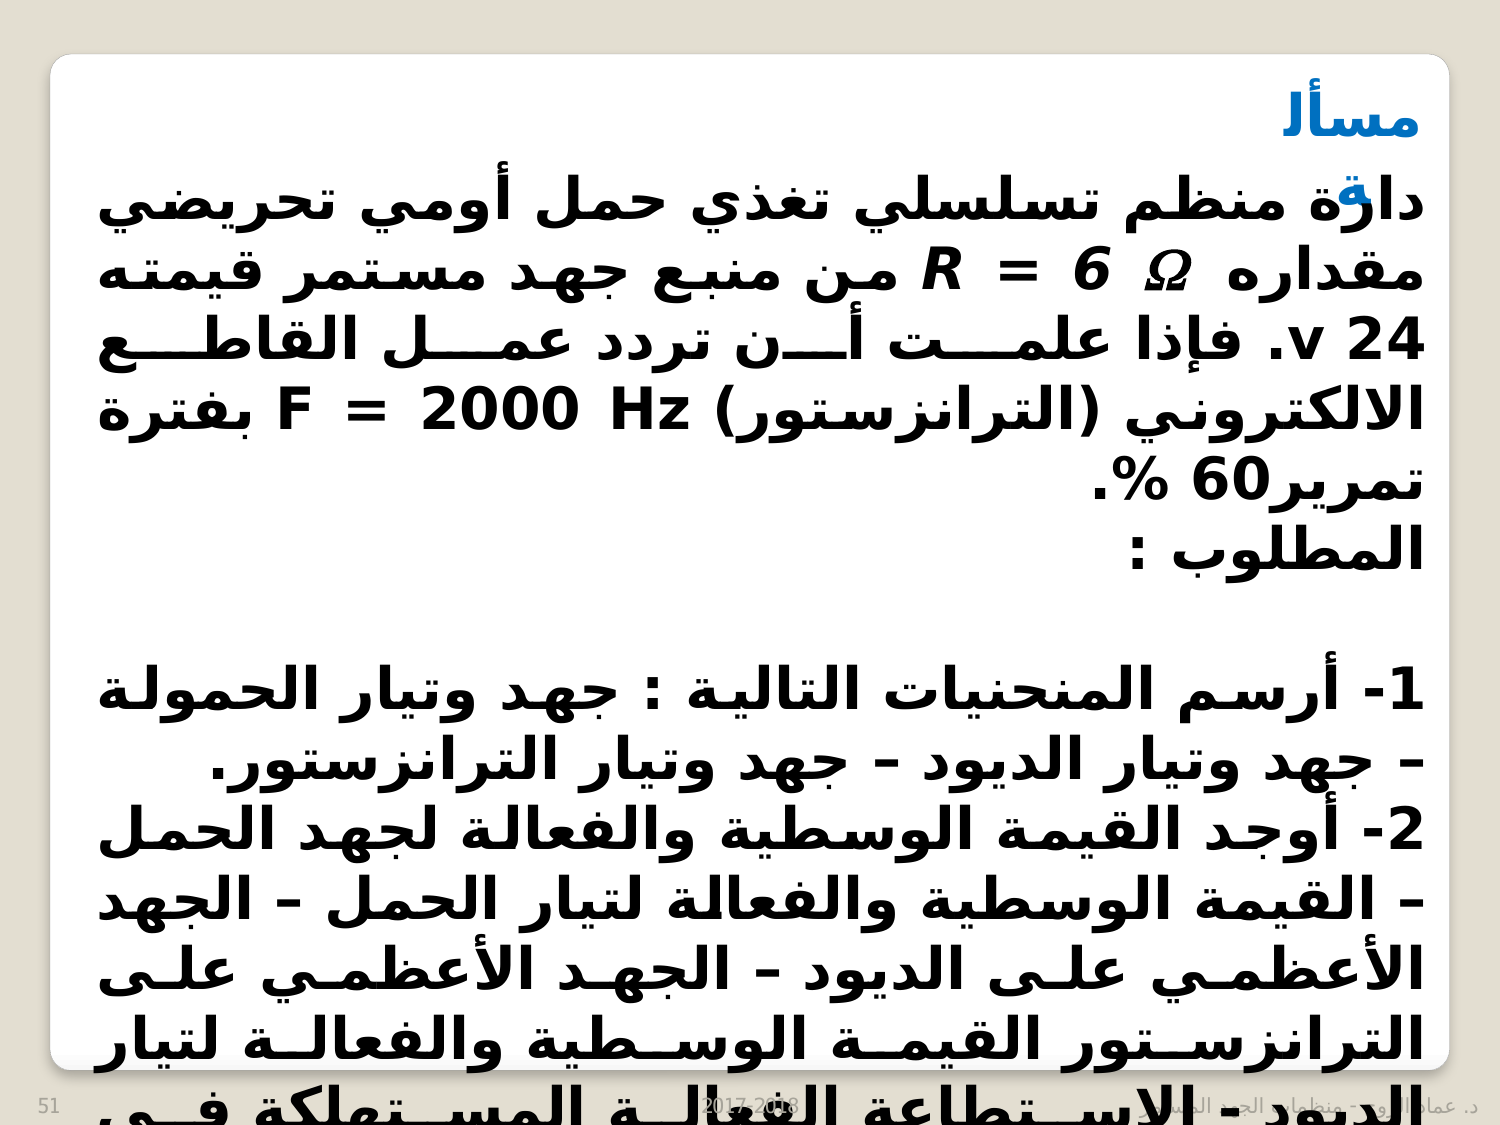

مسألة
دارة منظم تسلسلي تغذي حمل أومي تحريضي مقداره  R = 6 Ω من منبع جهد مستمر قيمته 24 v. فإذا علمت أن تردد عمل القاطع الالكتروني (الترانزستور) F = 2000 Hz بفترة تمرير60 %.
المطلوب :

1- أرسم المنحنيات التالية : جهد وتيار الحمولة – جهد وتيار الديود – جهد وتيار الترانزستور.
2- أوجد القيمة الوسطية والفعالة لجهد الحمل – القيمة الوسطية والفعالة لتيار الحمل – الجهد الأعظمي على الديود – الجهد الأعظمي على الترانزستور القيمة الوسطية والفعالة لتيار الديود - الاستطاعة الفعالة المستهلكة في الحمولة – الاستطاعة الظاهرية من منبع التغذية.

51
2017-2018
د. عماد الروح - منظمات الجهد المستمر